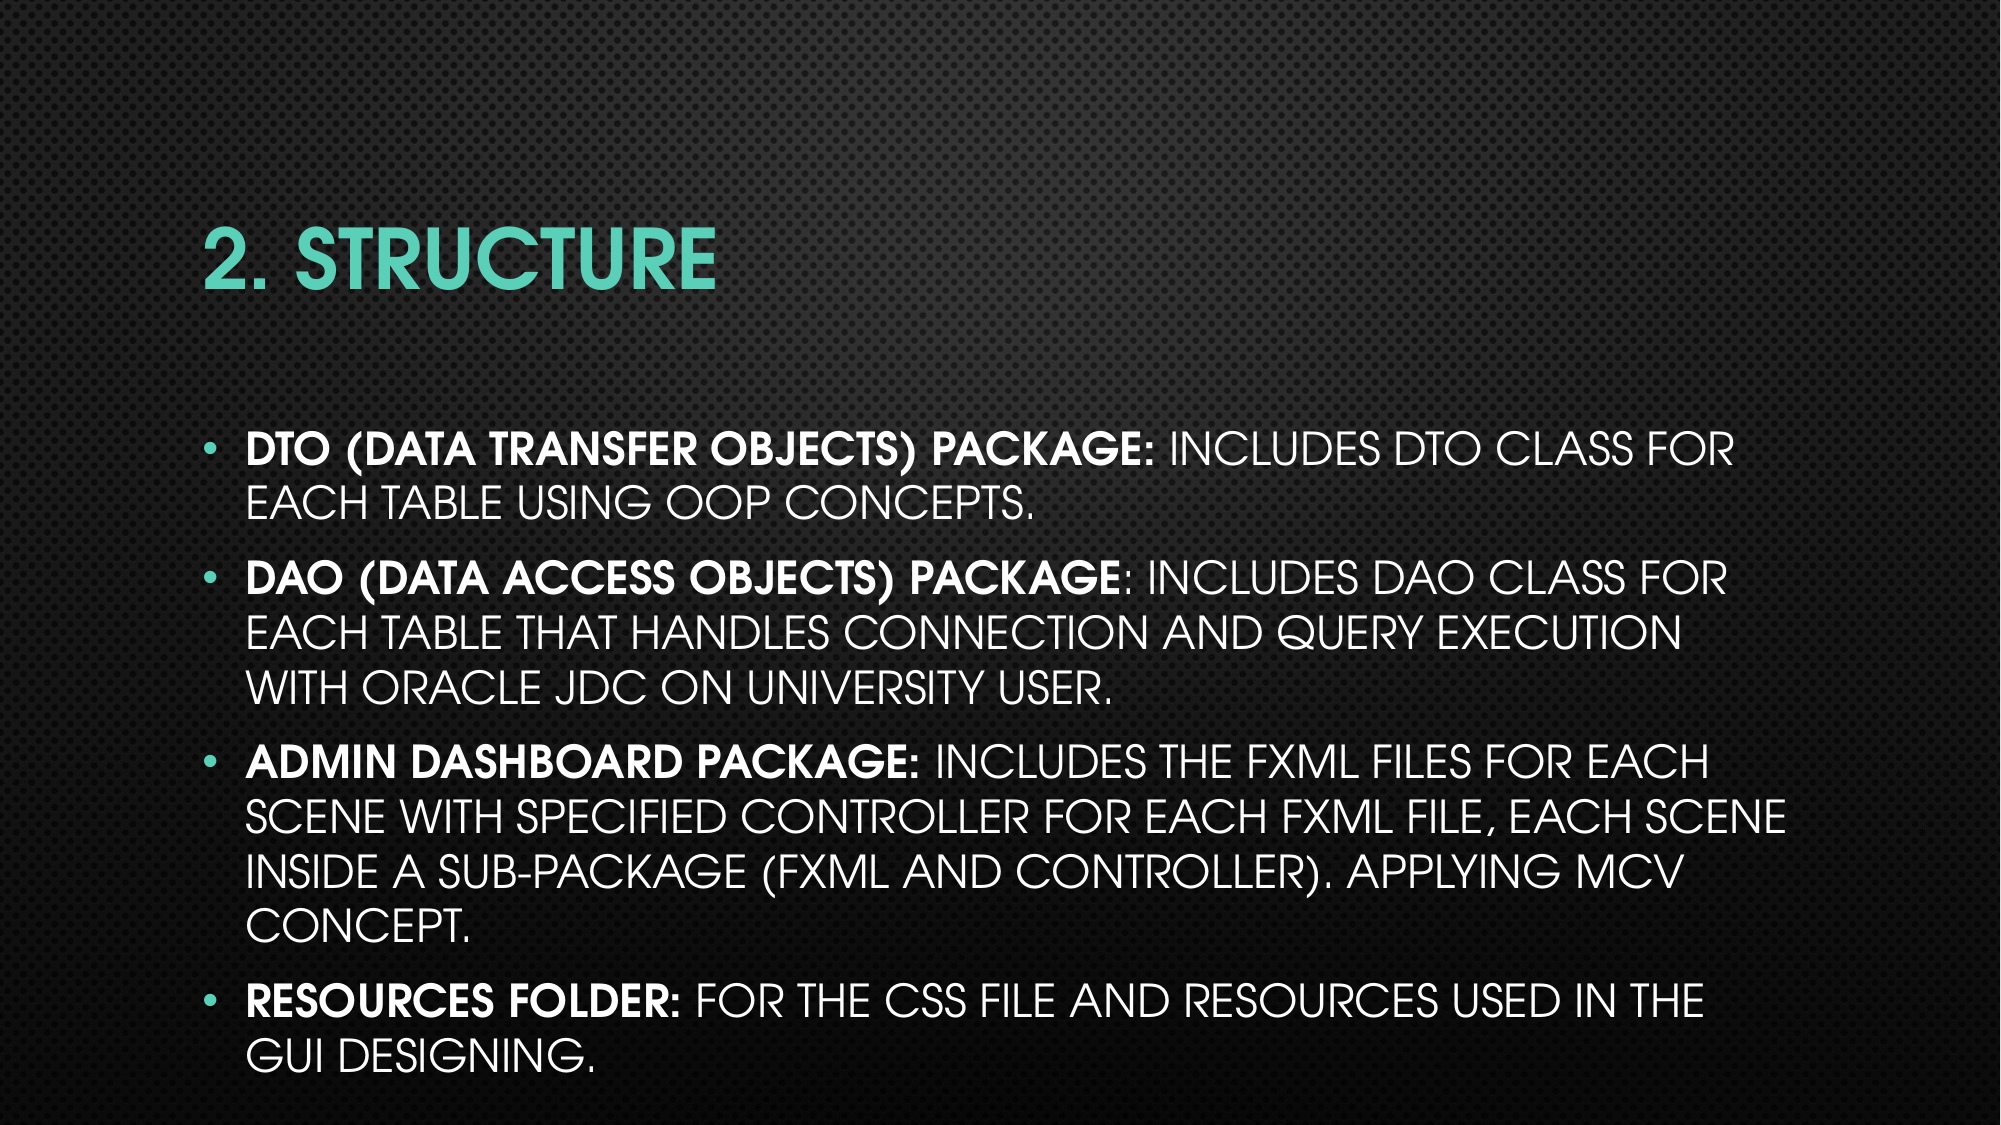

# 2. Structure
DTO (Data Transfer Objects) Package: includes DTO class for each table using OOP concepts.
DAO (Data Access Objects) Package: includes DAO class for each table that handles connection and query execution with Oracle JDC on University user.
Admin dashboard package: includes the FXML files for each scene with specified controller for each FXML file, each scene inside a sub-package (FXML and Controller). Applying MCV concept.
Resources folder: for the CSS file and resources used in the GUI designing.